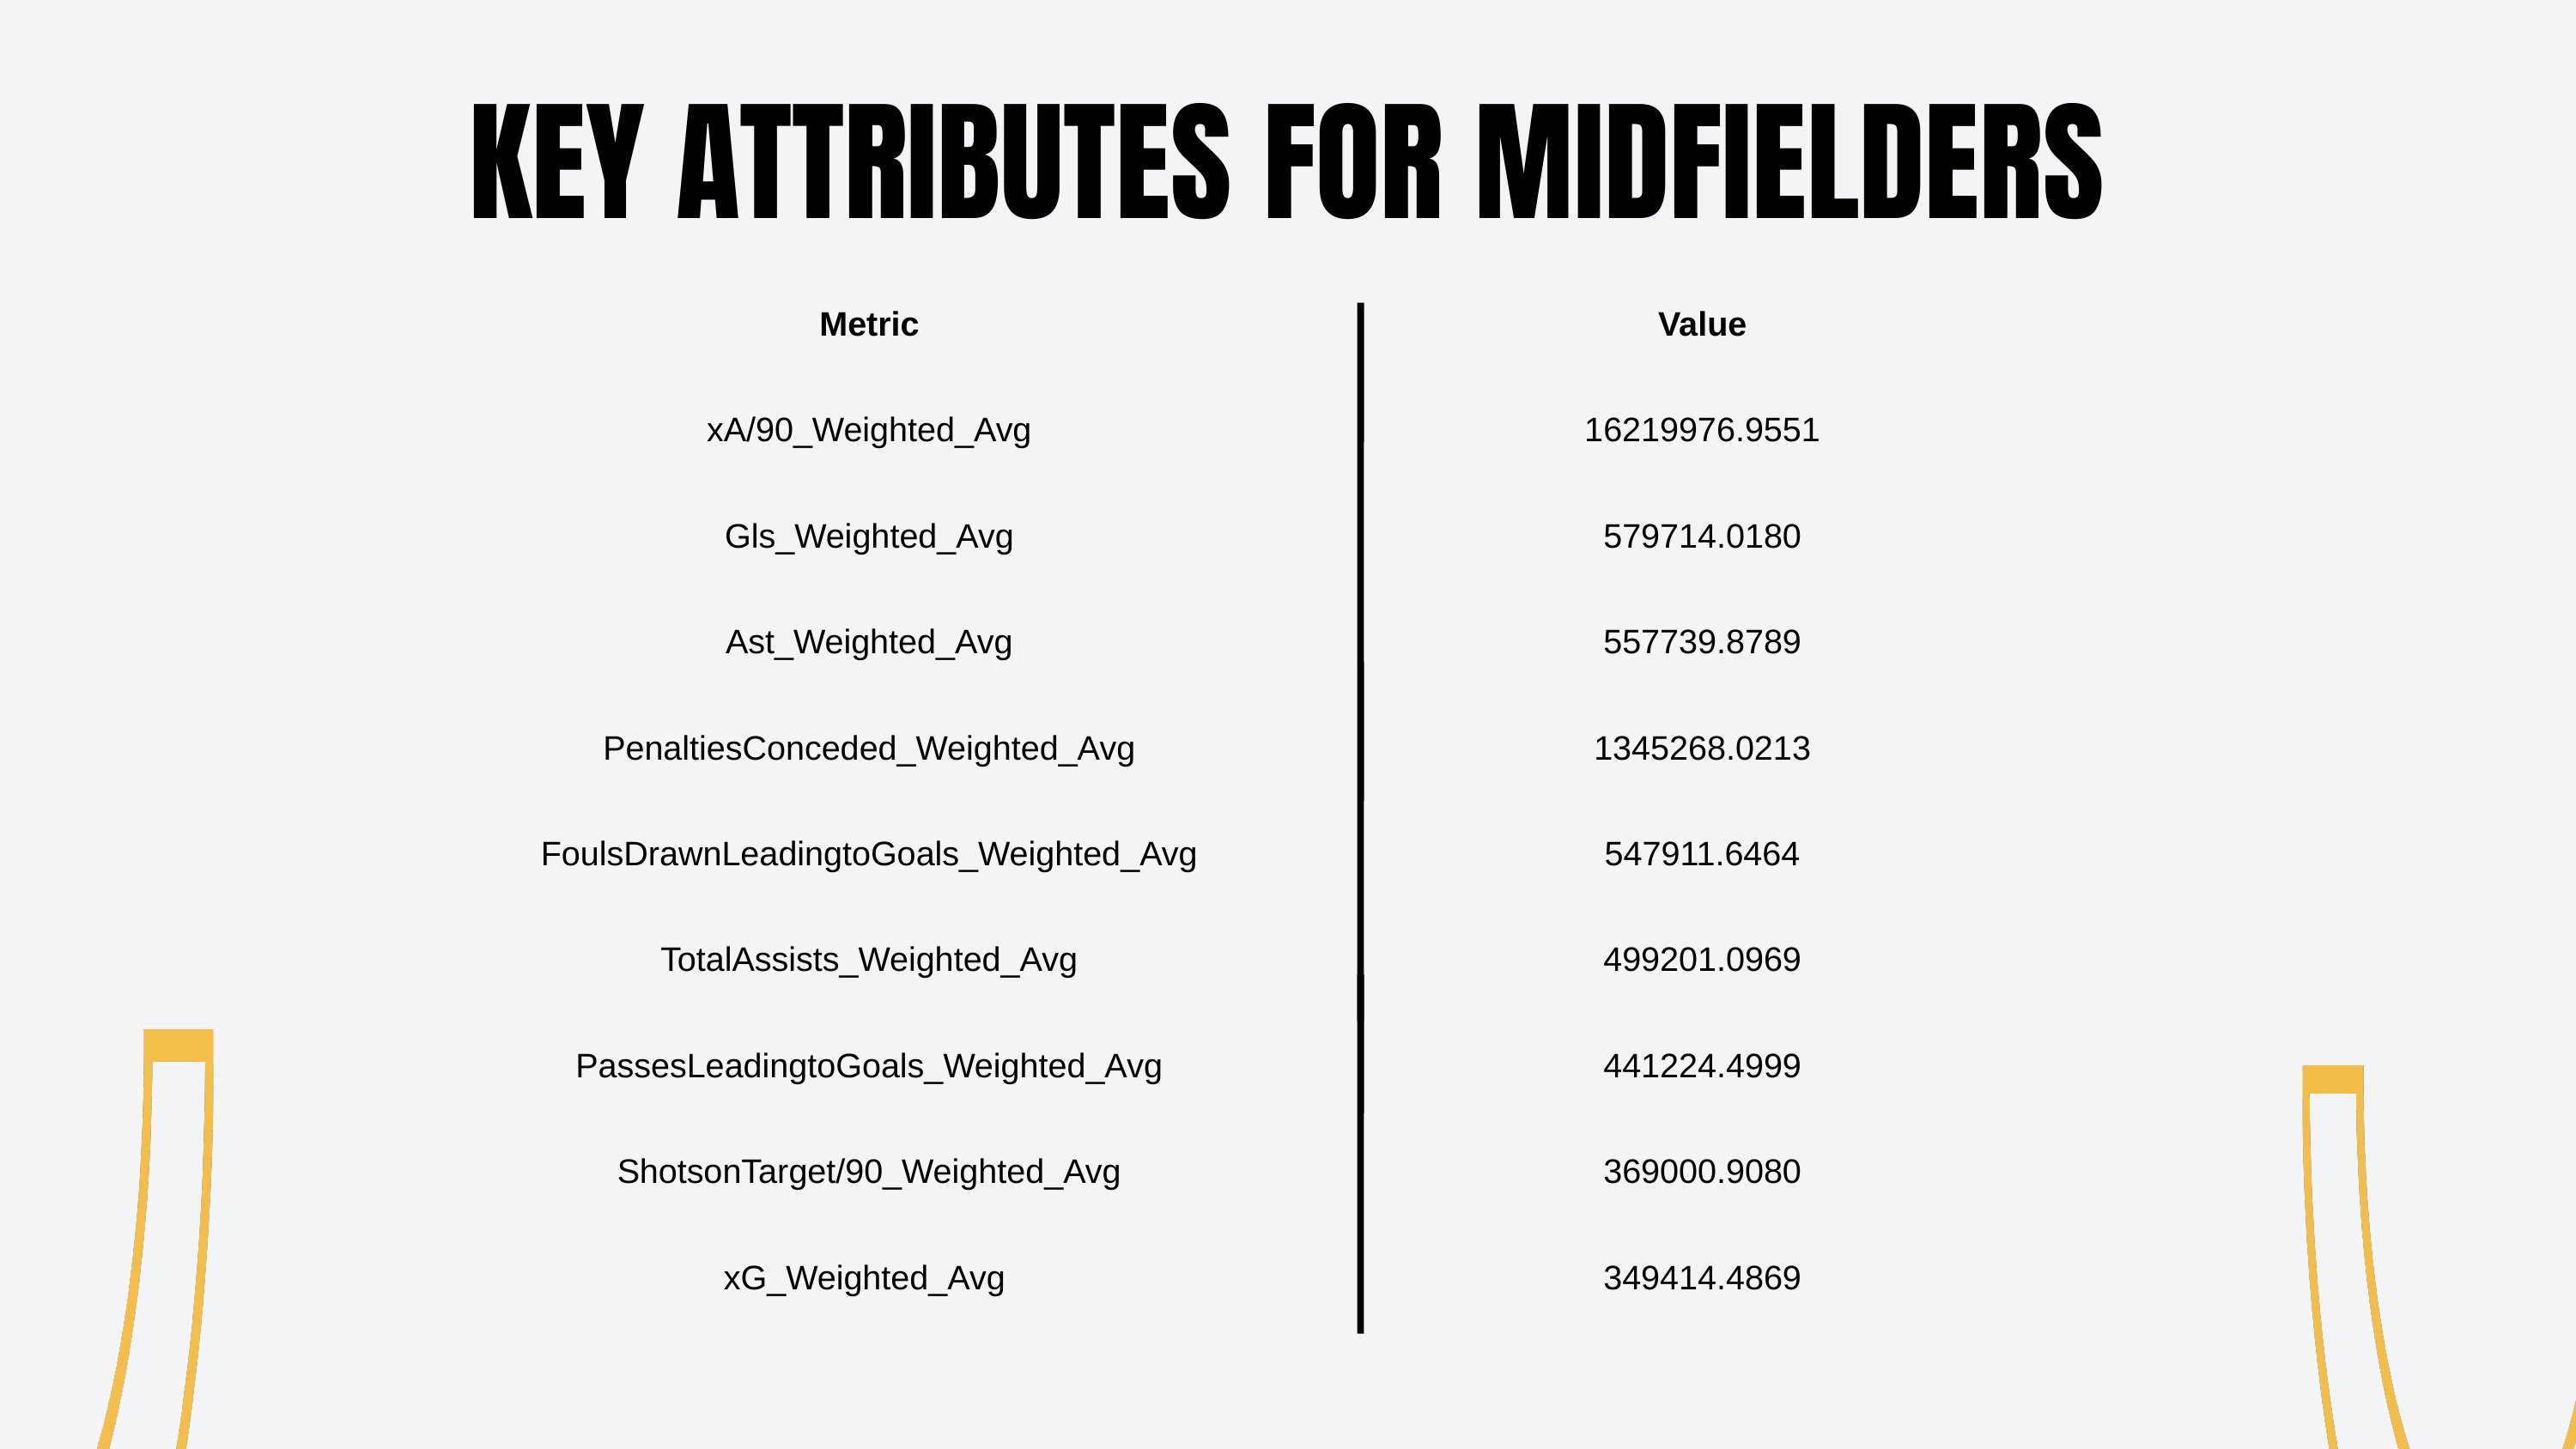

KEY ATTRIBUTES FOR MIDFIELDERS
| Metric | Value |
| --- | --- |
| xA/90\_Weighted\_Avg | 16219976.9551 |
| Gls\_Weighted\_Avg | 579714.0180 |
| Ast\_Weighted\_Avg | 557739.8789 |
| PenaltiesConceded\_Weighted\_Avg | 1345268.0213 |
| FoulsDrawnLeadingtoGoals\_Weighted\_Avg | 547911.6464 |
| TotalAssists\_Weighted\_Avg | 499201.0969 |
| PassesLeadingtoGoals\_Weighted\_Avg | 441224.4999 |
| ShotsonTarget/90\_Weighted\_Avg | 369000.9080 |
| xG\_Weighted\_Avg | 349414.4869 |